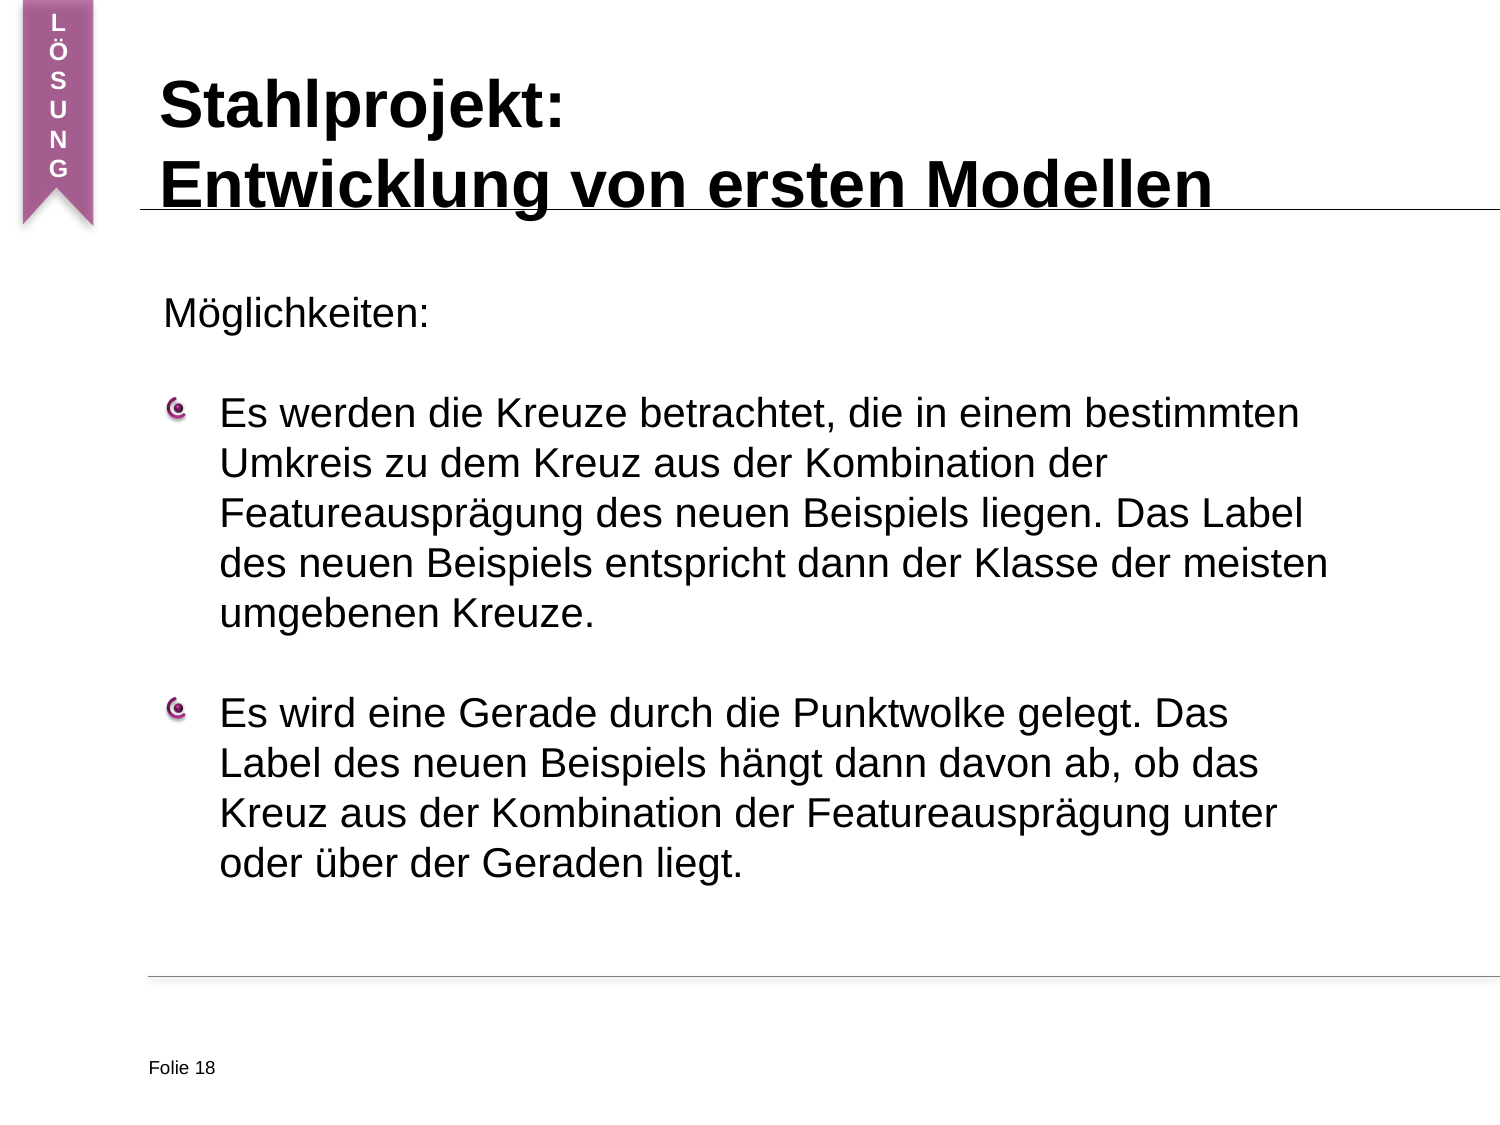

L
Ö
S
U
N
G

# Stahlprojekt: Entwicklung von ersten Modellen
Möglichkeiten:

Es werden die Kreuze betrachtet, die in einem bestimmten Umkreis zu dem Kreuz aus der Kombination der Featureausprägung des neuen Beispiels liegen. Das Label des neuen Beispiels entspricht dann der Klasse der meisten umgebenen Kreuze.

Es wird eine Gerade durch die Punktwolke gelegt. Das Label des neuen Beispiels hängt dann davon ab, ob das Kreuz aus der Kombination der Featureausprägung unter oder über der Geraden liegt.

Folie 18